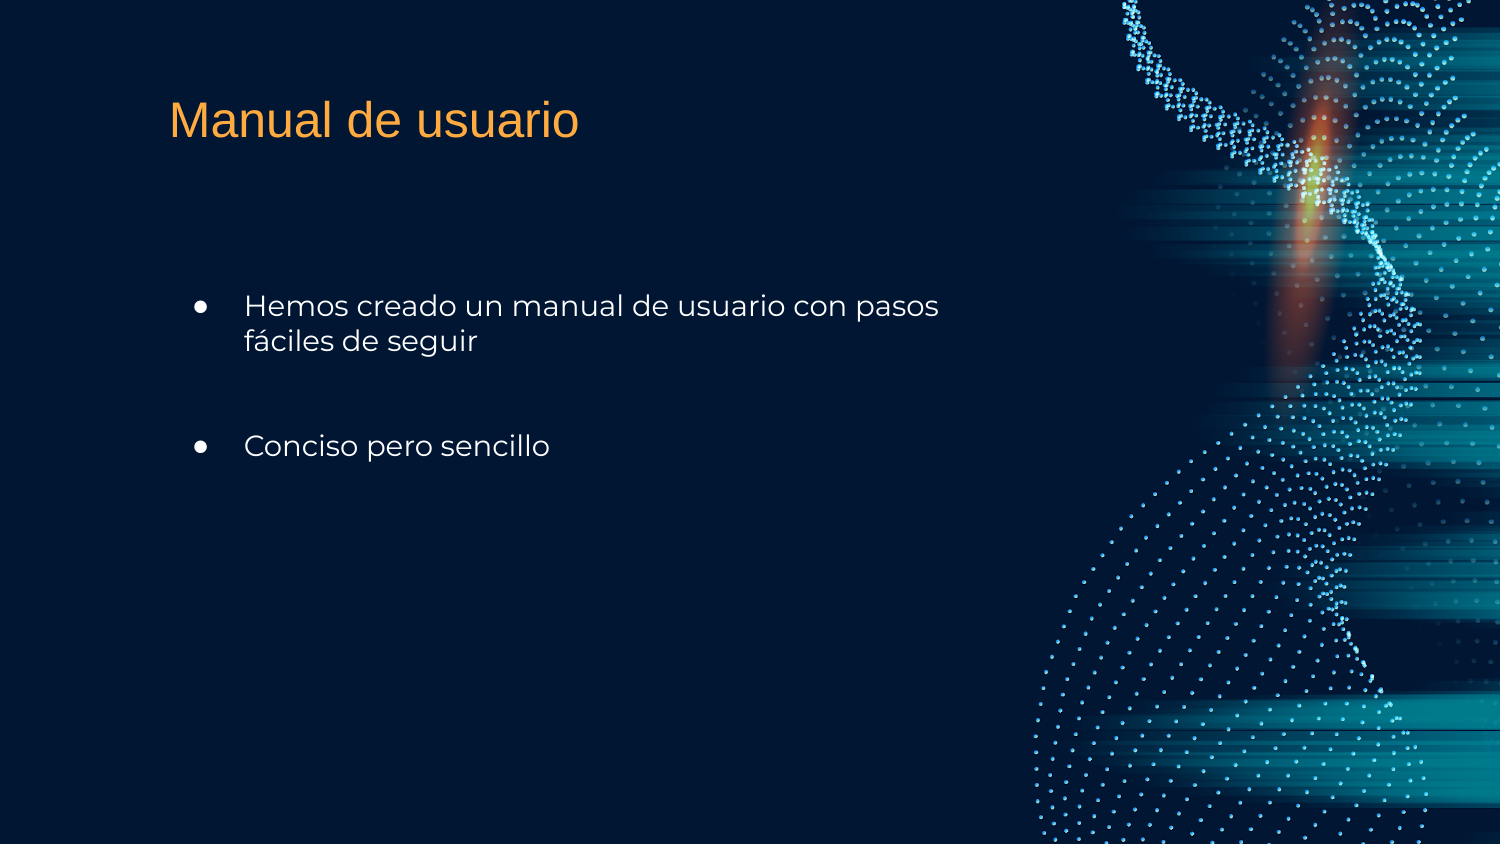

# Manual de usuario
Hemos creado un manual de usuario con pasos fáciles de seguir
Conciso pero sencillo